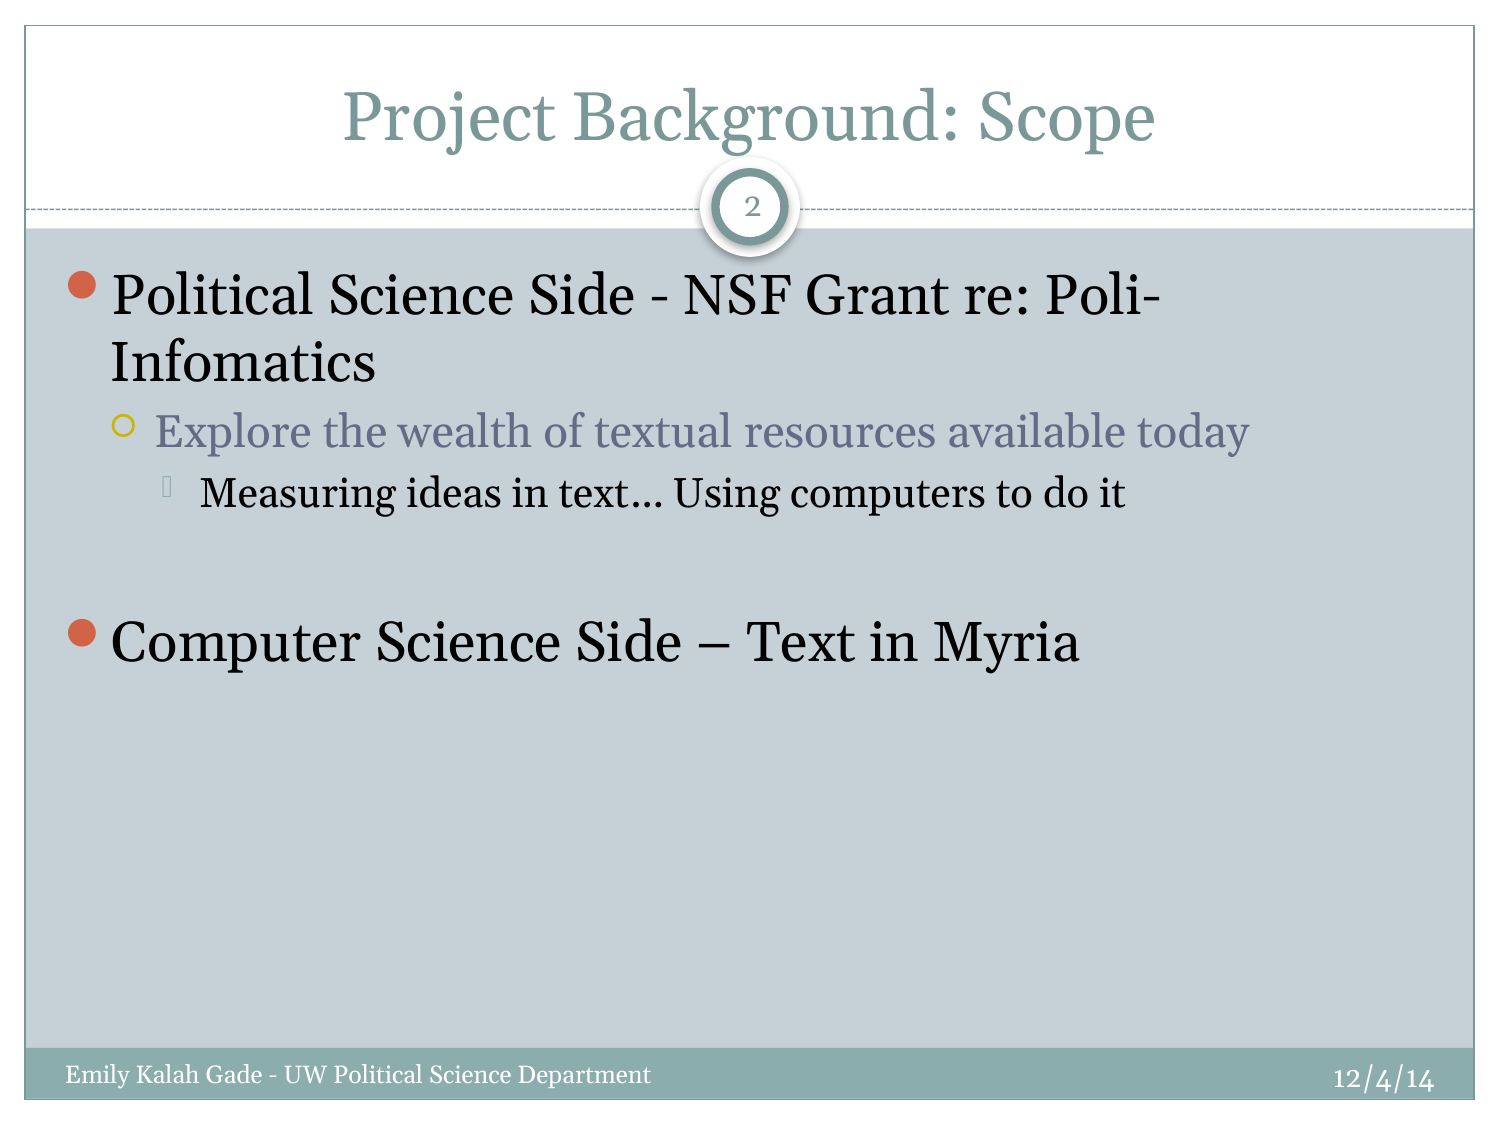

# Project Background: Scope
2
Political Science Side - NSF Grant re: Poli-Infomatics
Explore the wealth of textual resources available today
Measuring ideas in text… Using computers to do it

Computer Science Side – Text in Myria

12/4/14
Emily Kalah Gade - UW Political Science Department